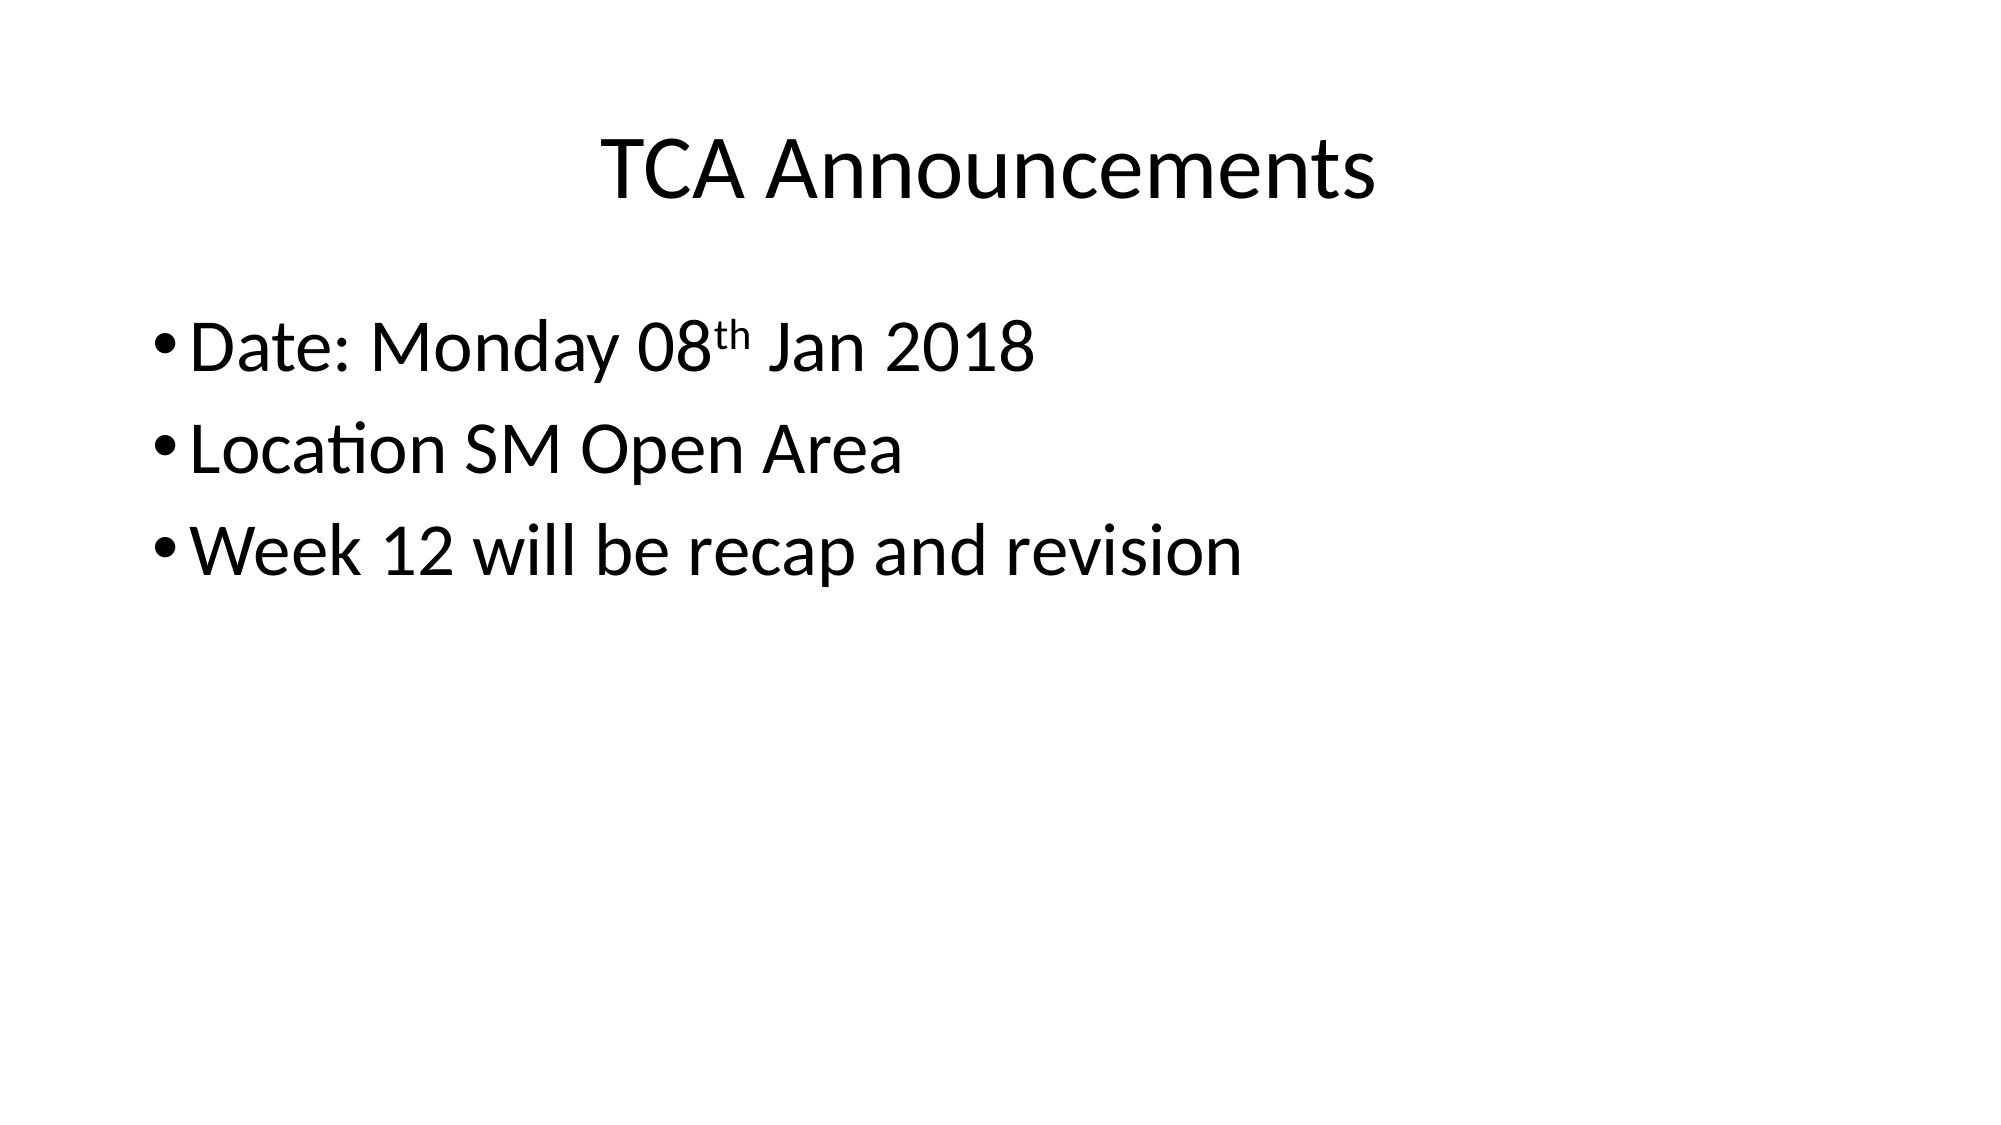

# TCA Announcements
Date: Monday 08th Jan 2018
Location SM Open Area
Week 12 will be recap and revision